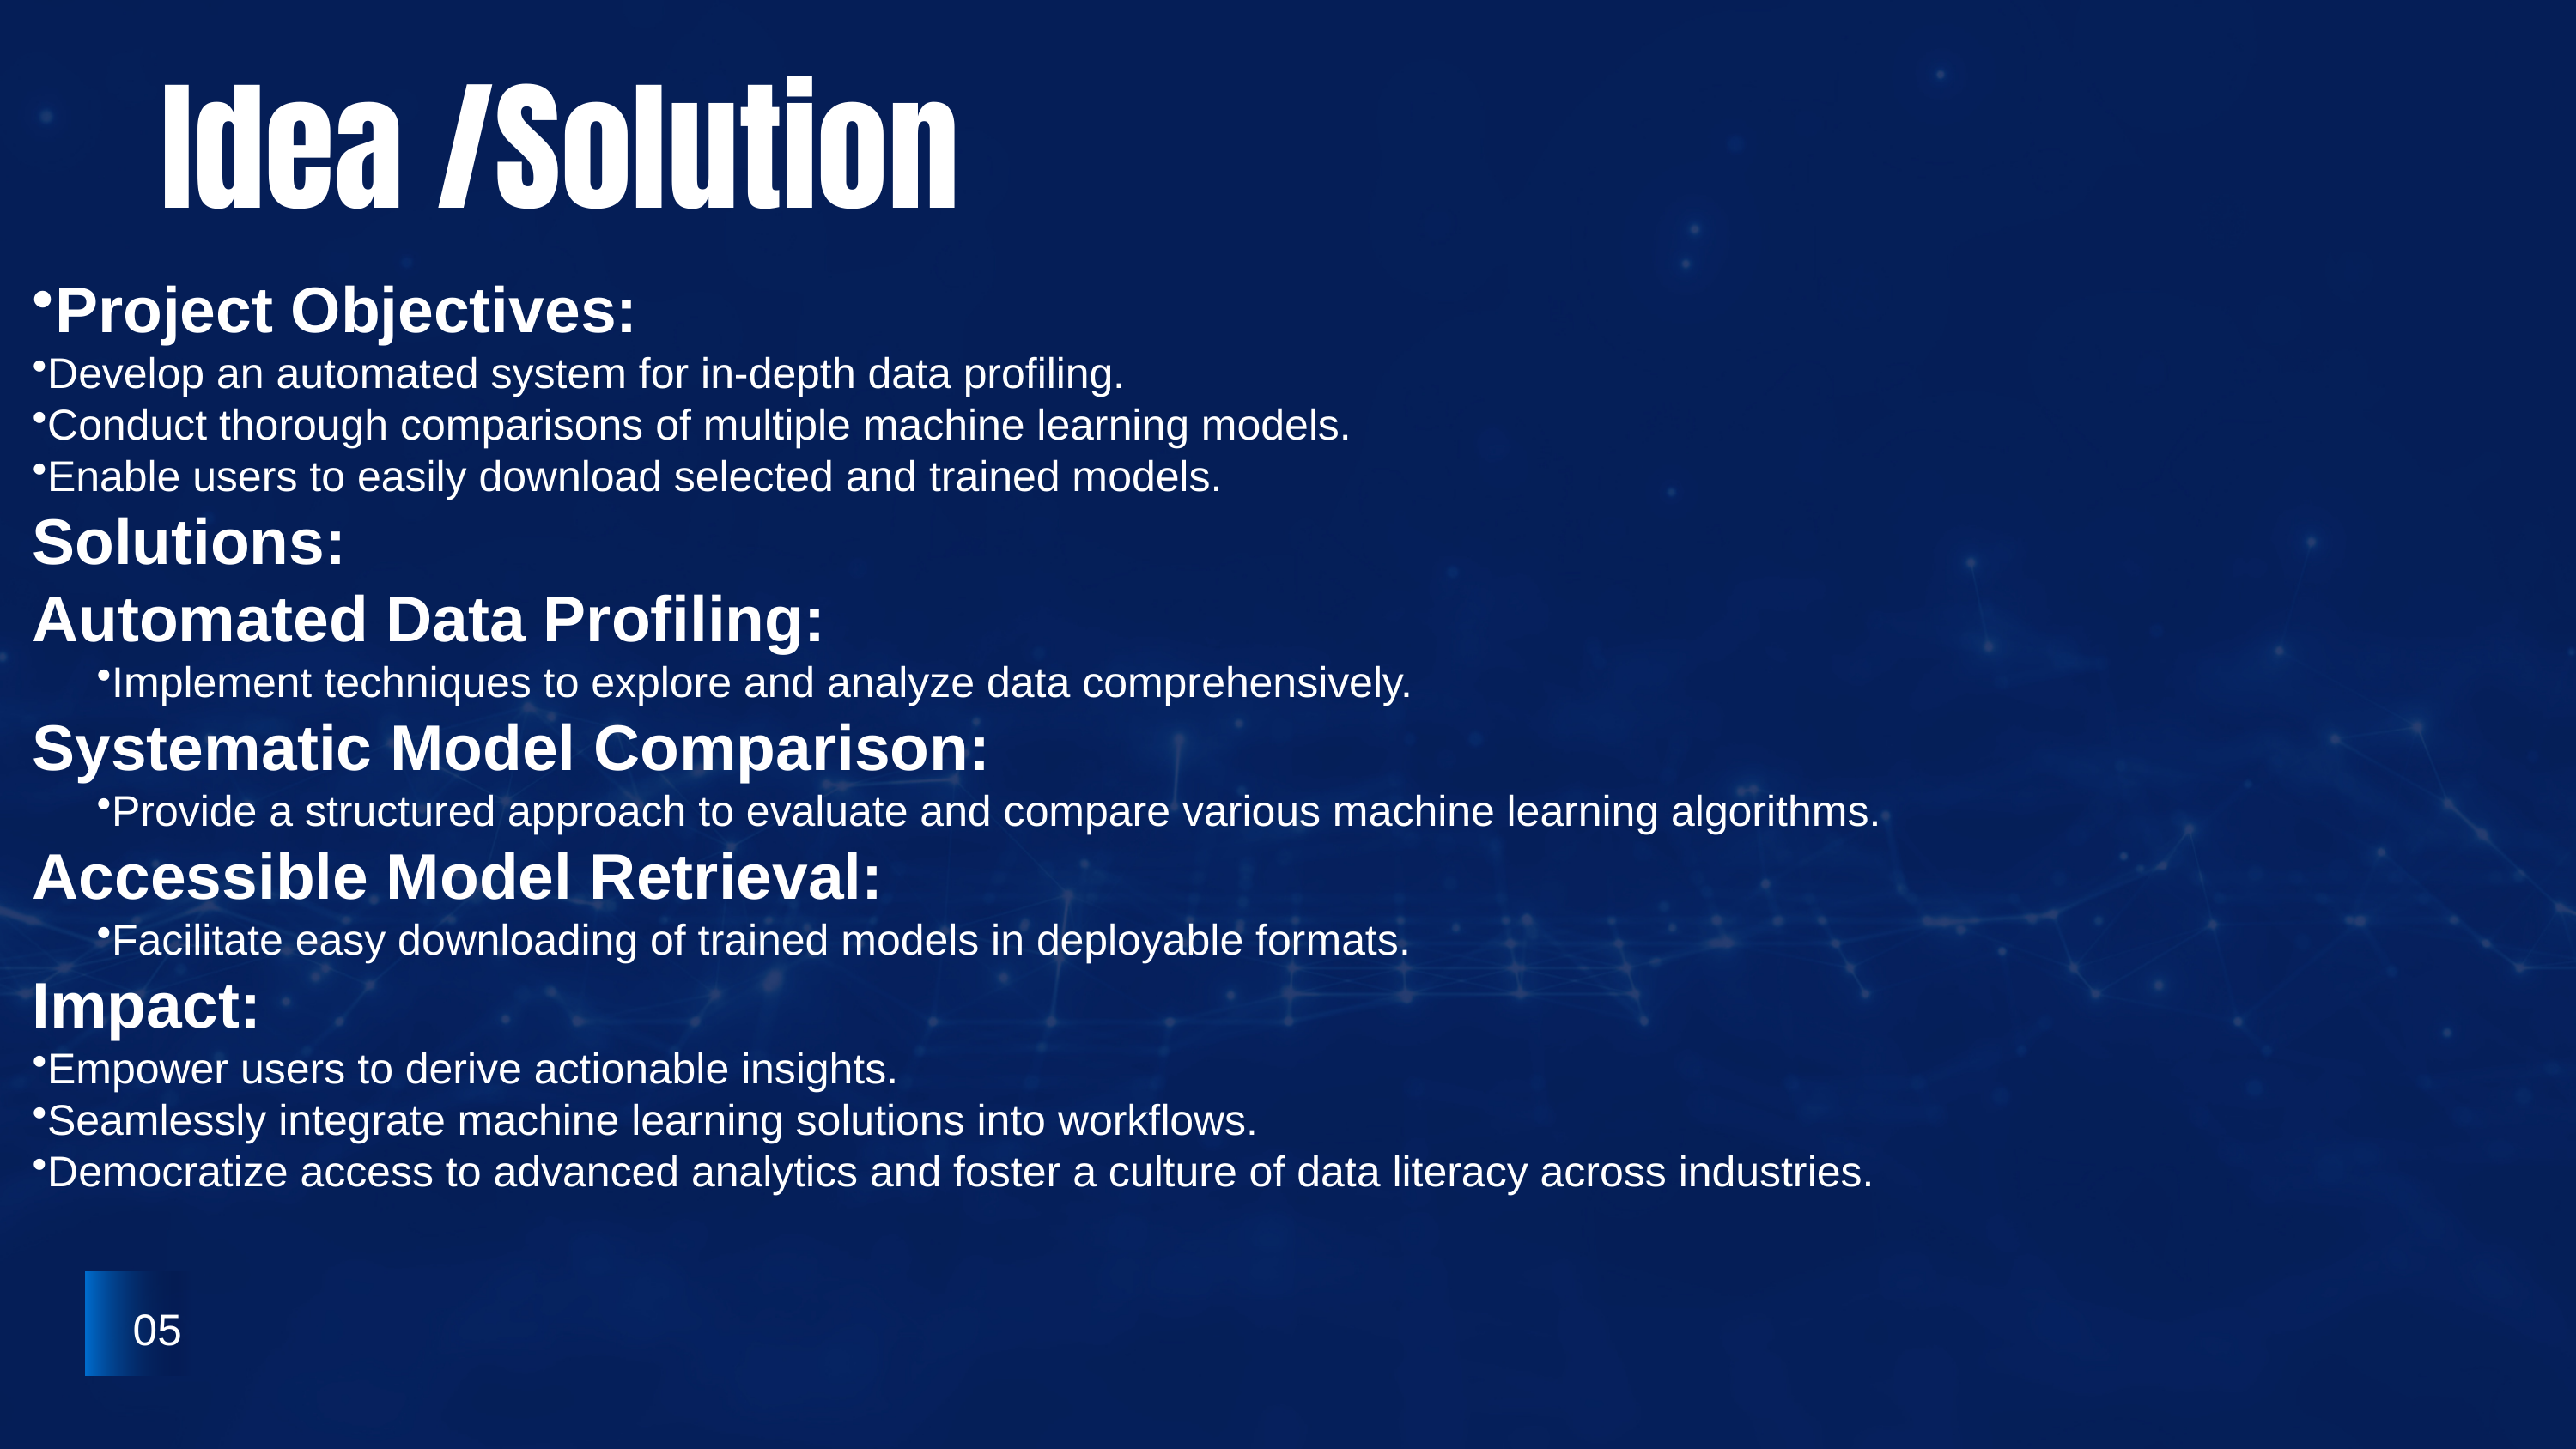

Idea /Solution

Project Objectives:
Develop an automated system for in-depth data profiling.
Conduct thorough comparisons of multiple machine learning models.
Enable users to easily download selected and trained models.
Solutions:
Automated Data Profiling:
Implement techniques to explore and analyze data comprehensively.
Systematic Model Comparison:
Provide a structured approach to evaluate and compare various machine learning algorithms.
Accessible Model Retrieval:
Facilitate easy downloading of trained models in deployable formats.
Impact:
Empower users to derive actionable insights.
Seamlessly integrate machine learning solutions into workflows.
Democratize access to advanced analytics and foster a culture of data literacy across industries.

05